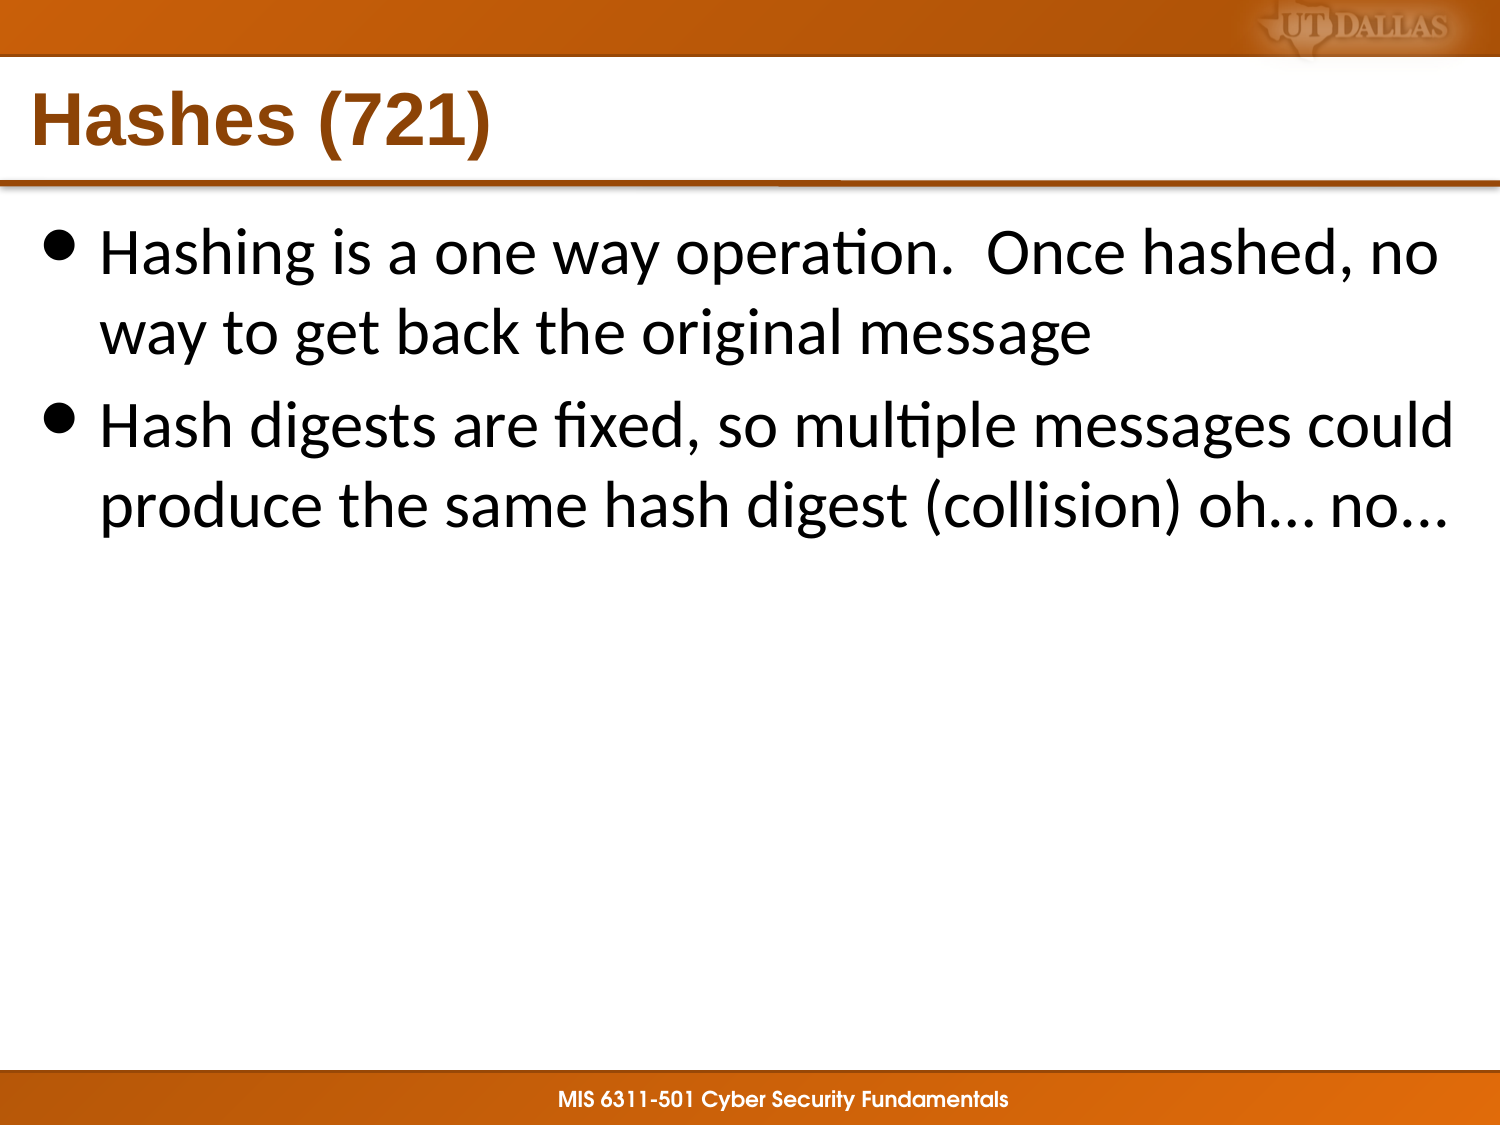

# Hashes (721)
Hashing is a one way operation.  Once hashed, no way to get back the original message
Hash digests are fixed, so multiple messages could produce the same hash digest (collision) oh… no...